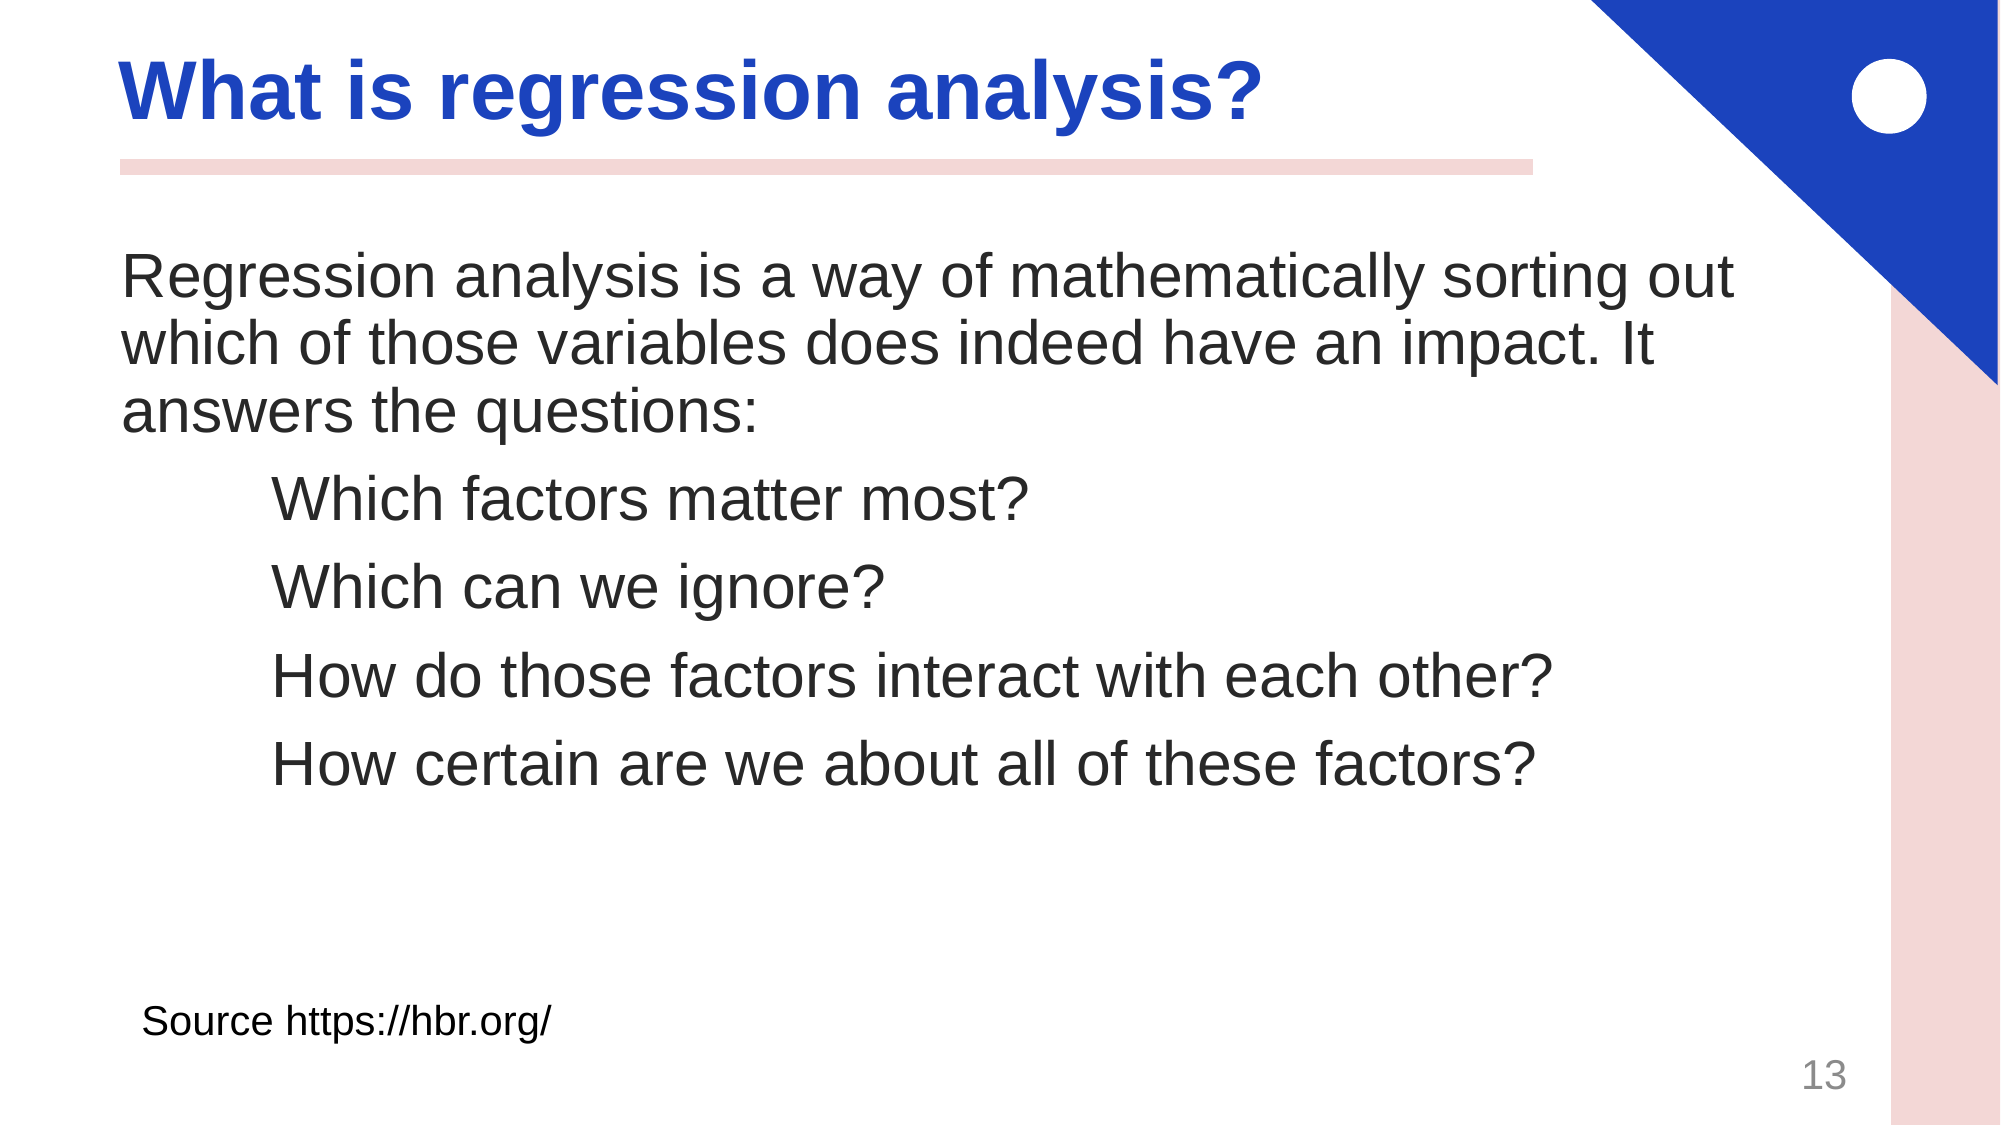

# What is regression analysis?
Regression analysis is a way of mathematically sorting out which of those variables does indeed have an impact. It answers the questions:
	Which factors matter most?
	Which can we ignore?
	How do those factors interact with each other?
	How certain are we about all of these factors?
Source https://hbr.org/
13